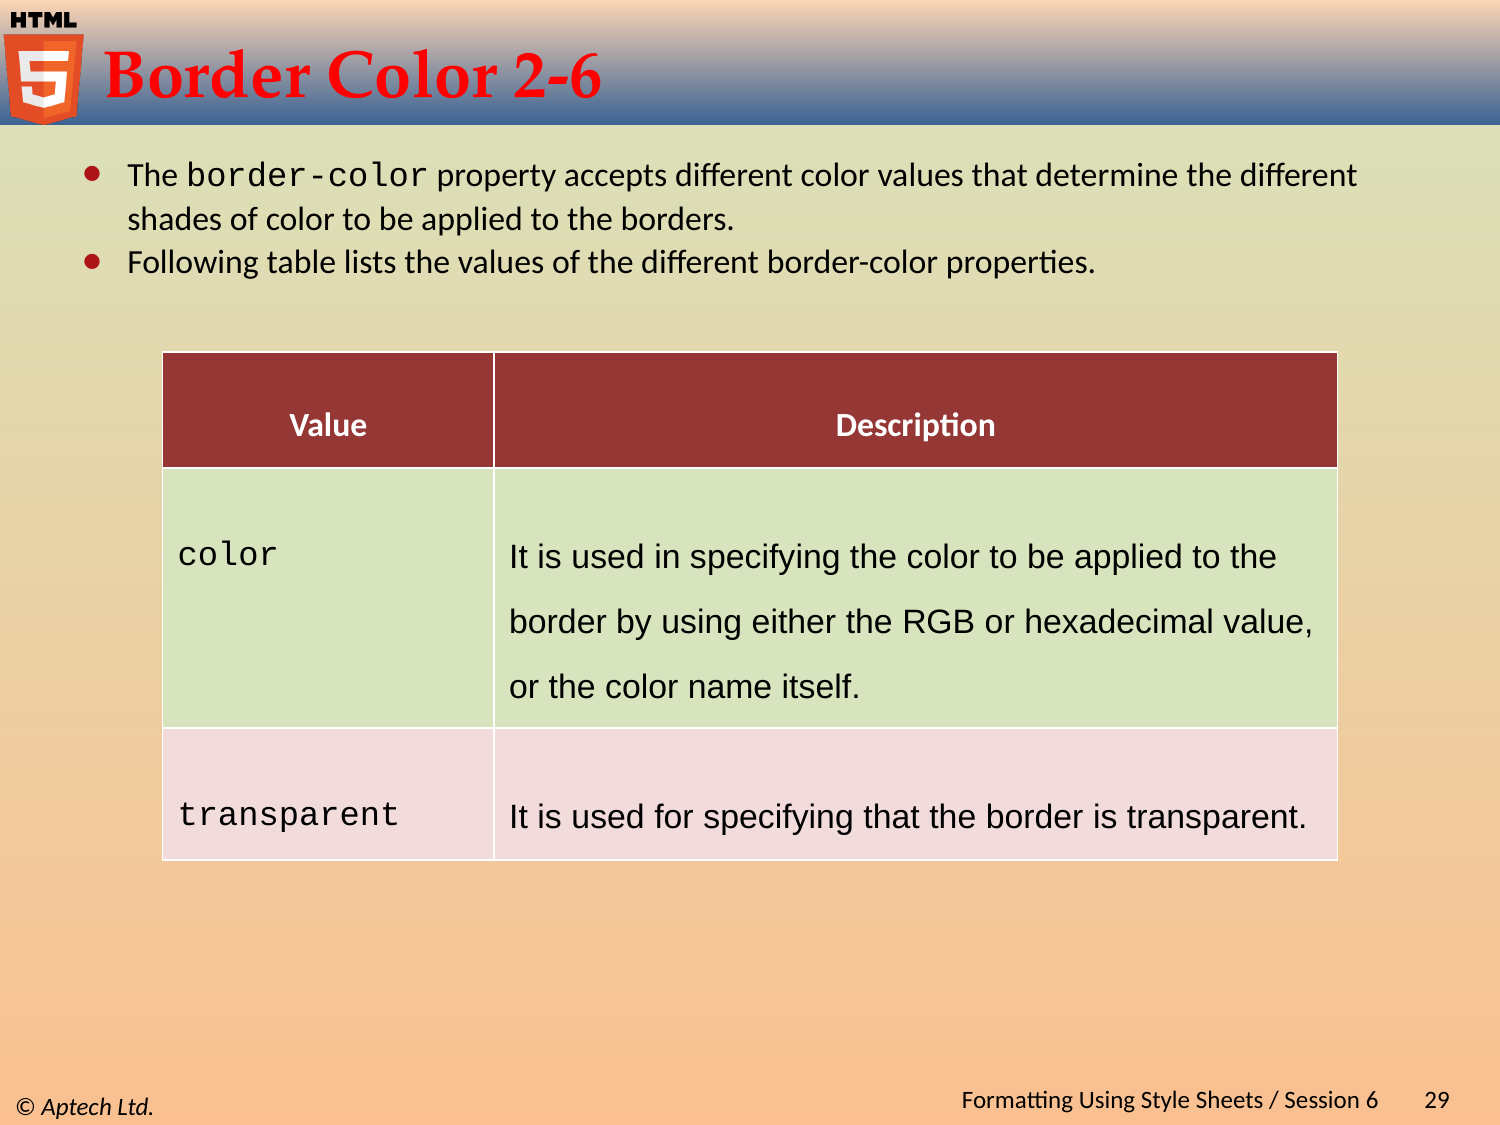

# Border Color 2-6
The border-color property accepts different color values that determine the different shades of color to be applied to the borders.
Following table lists the values of the different border-color properties.
| Value | Description |
| --- | --- |
| color | It is used in specifying the color to be applied to the border by using either the RGB or hexadecimal value, or the color name itself. |
| transparent | It is used for specifying that the border is transparent. |
Formatting Using Style Sheets / Session 6
29